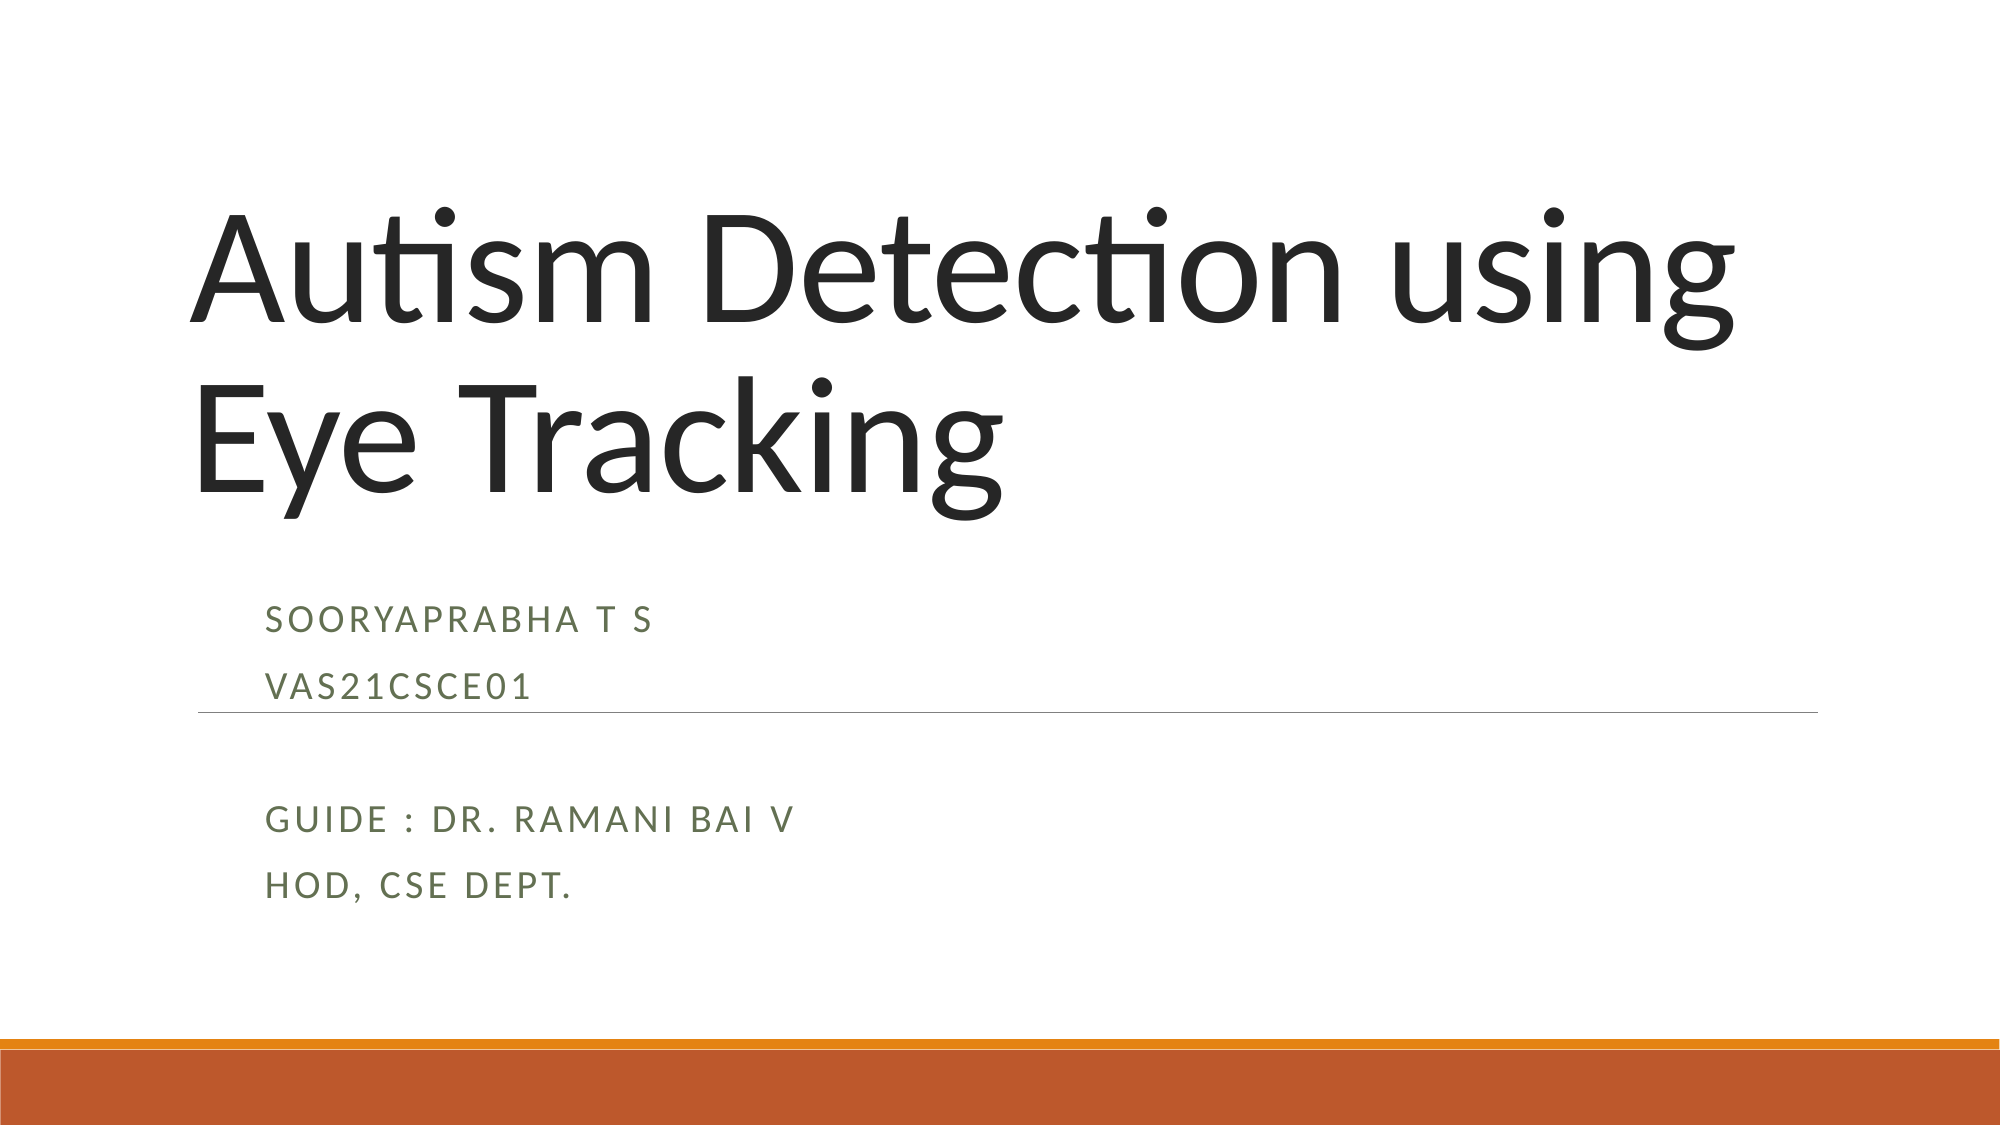

# Autism Detection using Eye Tracking
Sooryaprabha T S
VAS21CSCE01

Guide : Dr. Ramani Bai V
HOD, CSE Dept.